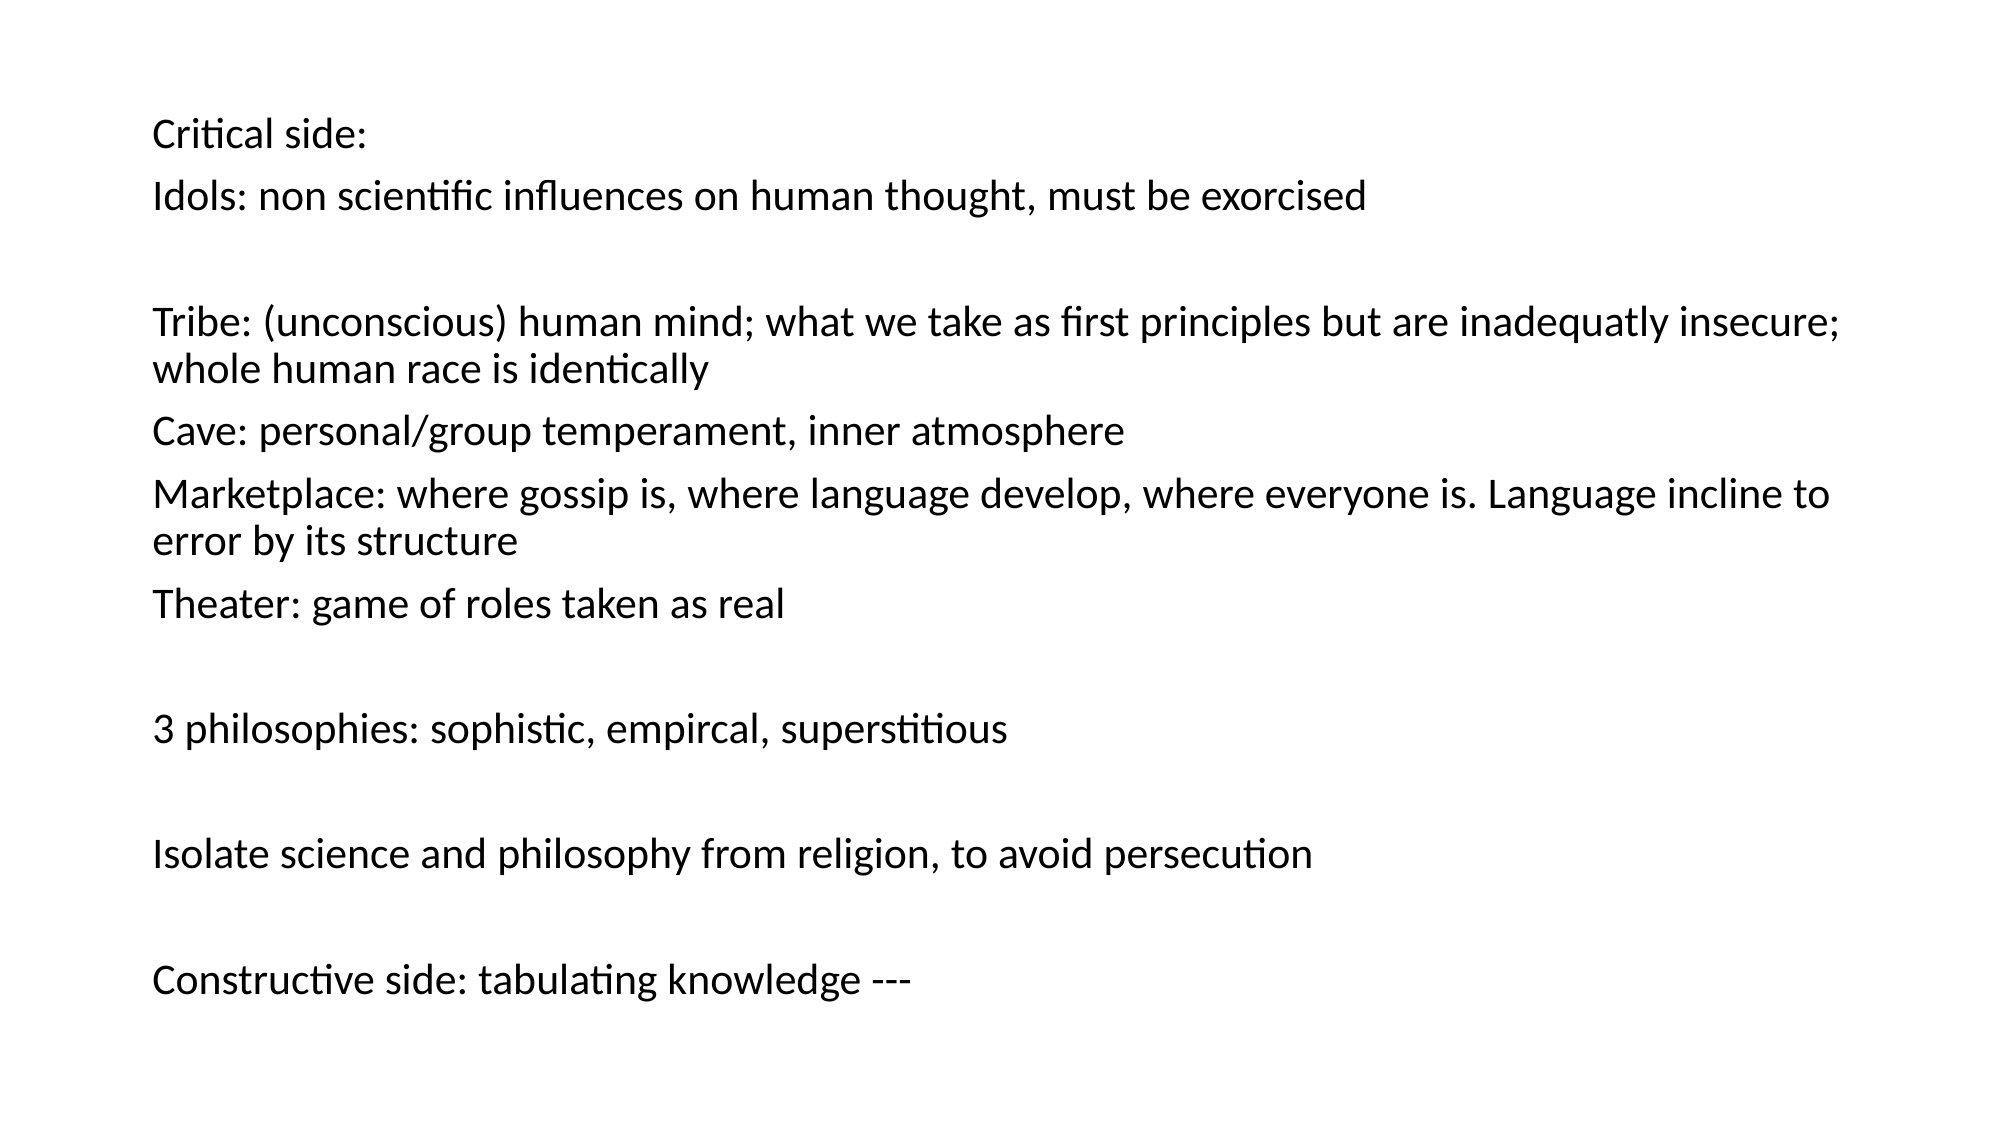

Critical side:
Idols: non scientific influences on human thought, must be exorcised

Tribe: (unconscious) human mind; what we take as first principles but are inadequatly insecure; whole human race is identically
Cave: personal/group temperament, inner atmosphere
Marketplace: where gossip is, where language develop, where everyone is. Language incline to error by its structure
Theater: game of roles taken as real

3 philosophies: sophistic, empircal, superstitious

Isolate science and philosophy from religion, to avoid persecution

Constructive side: tabulating knowledge ---